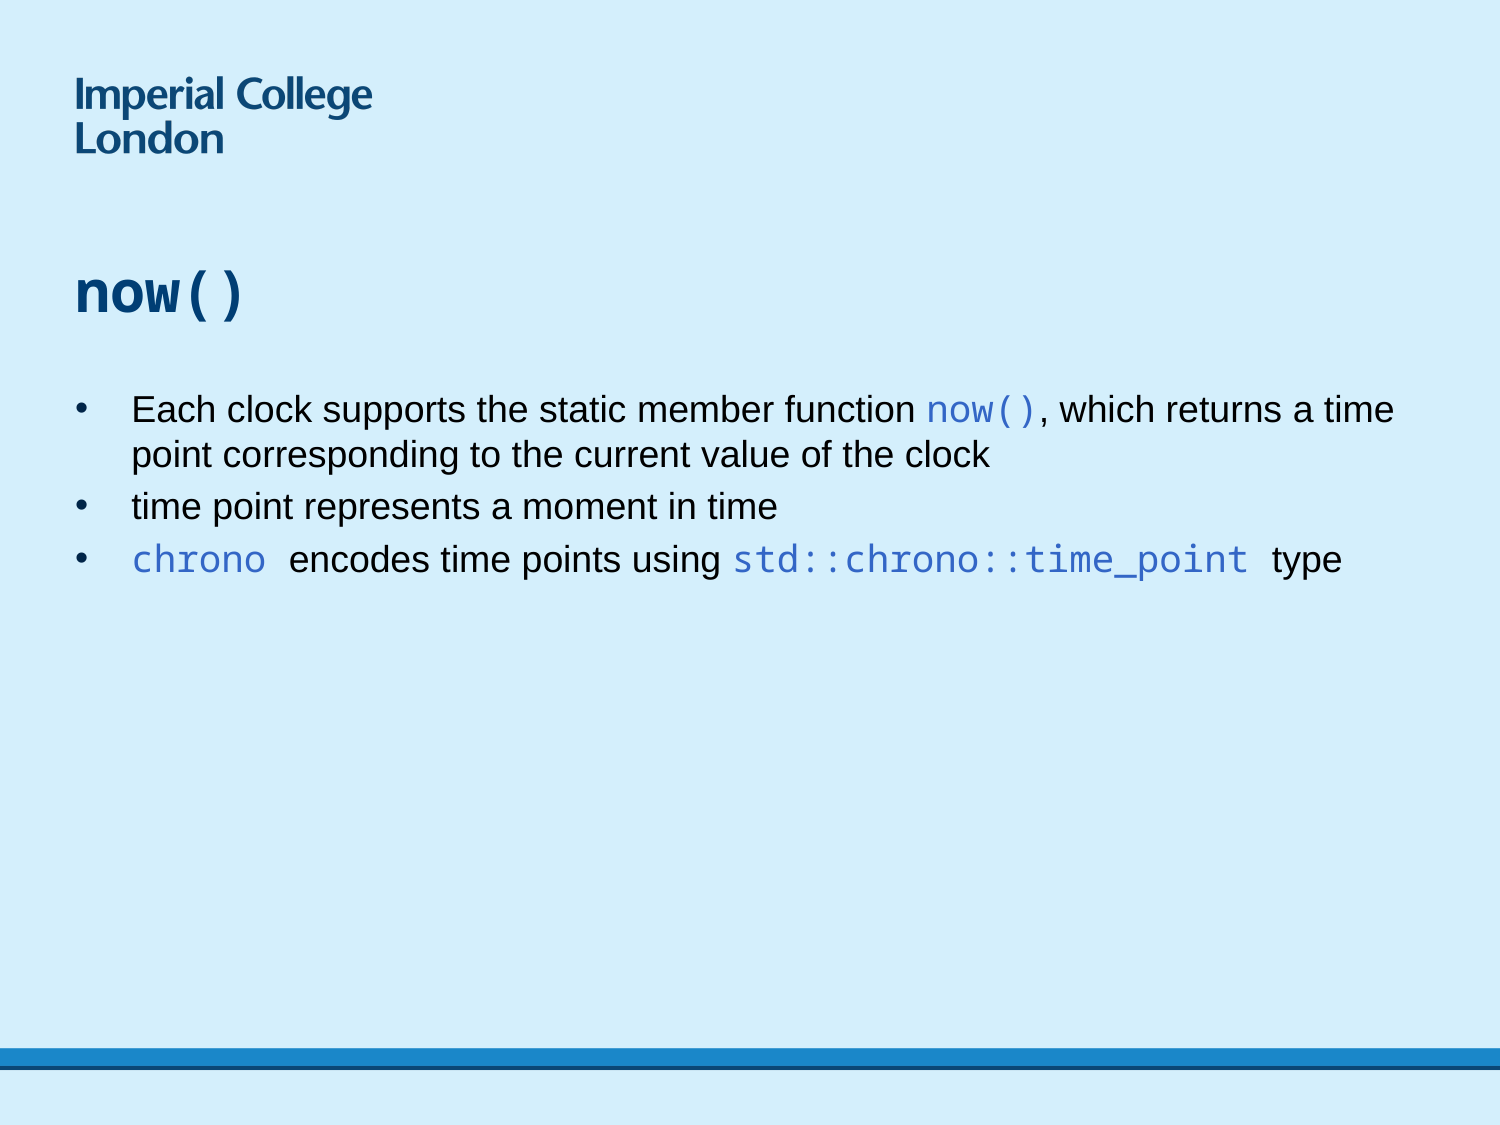

# now()
Each clock supports the static member function now(), which returns a time point corresponding to the current value of the clock
time point represents a moment in time
chrono encodes time points using std::chrono::time_point type